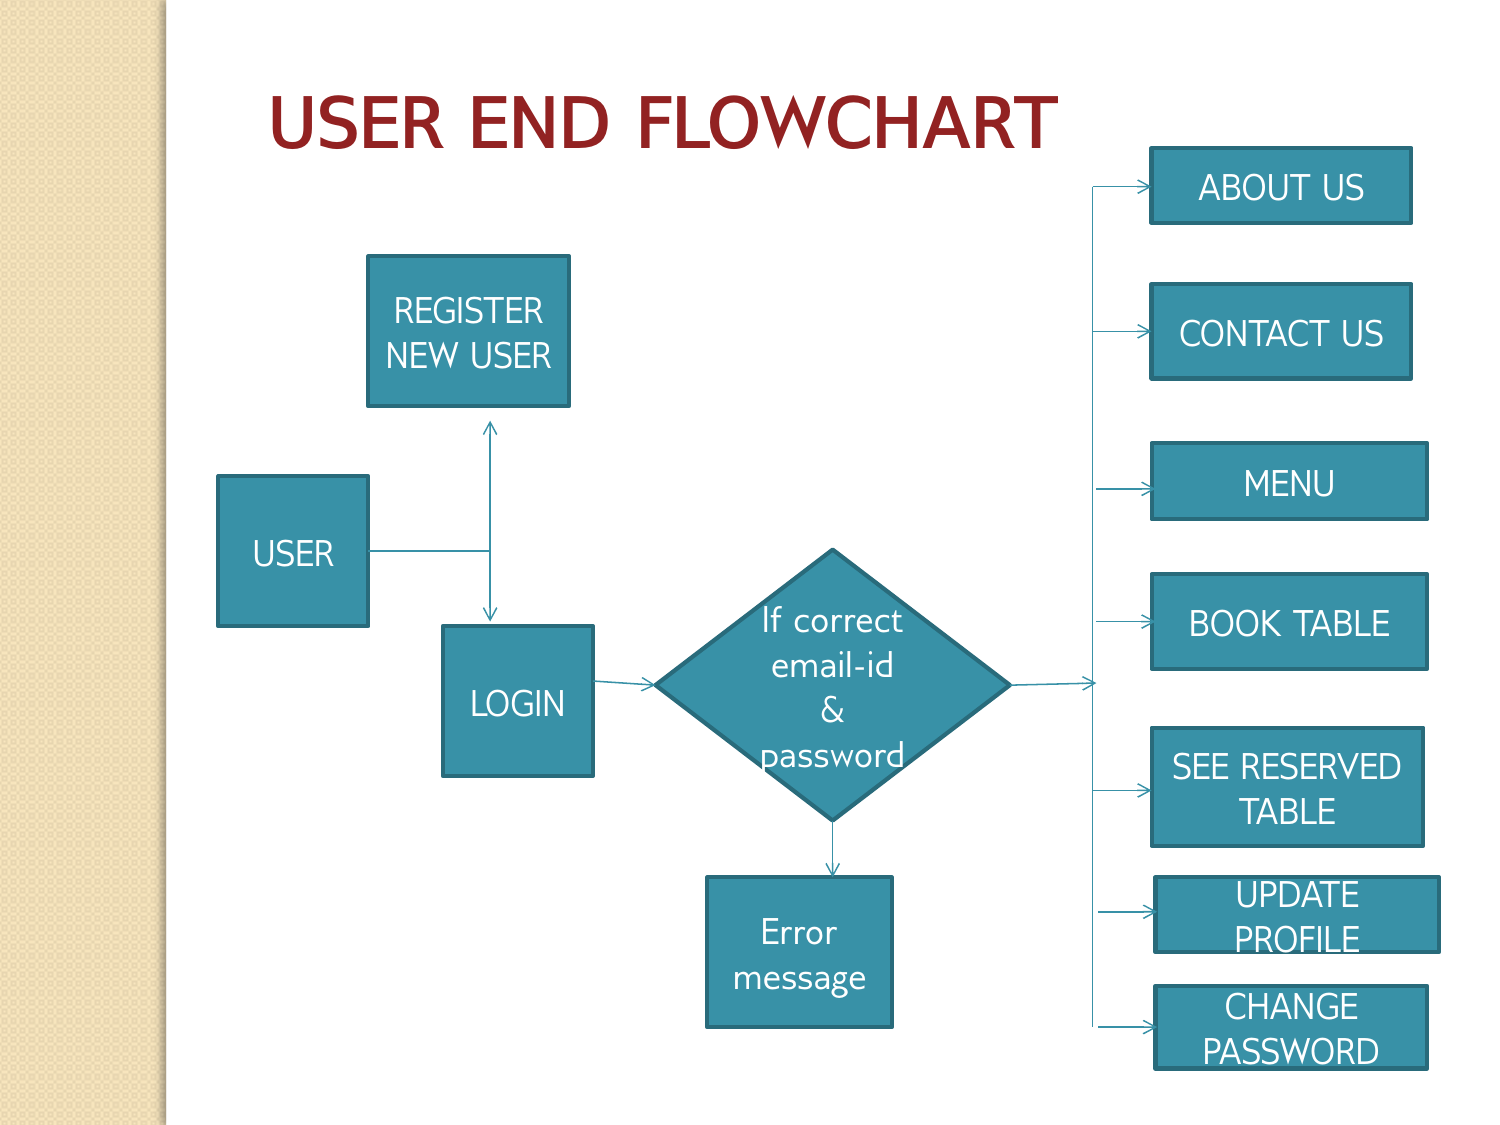

USER END FLOWCHART
ABOUT US
REGISTER NEW USER
CONTACT US
MENU
USER
If correct email-id & password
BOOK TABLE
LOGIN
SEE RESERVED TABLE
Error message
UPDATE PROFILE
CHANGE PASSWORD